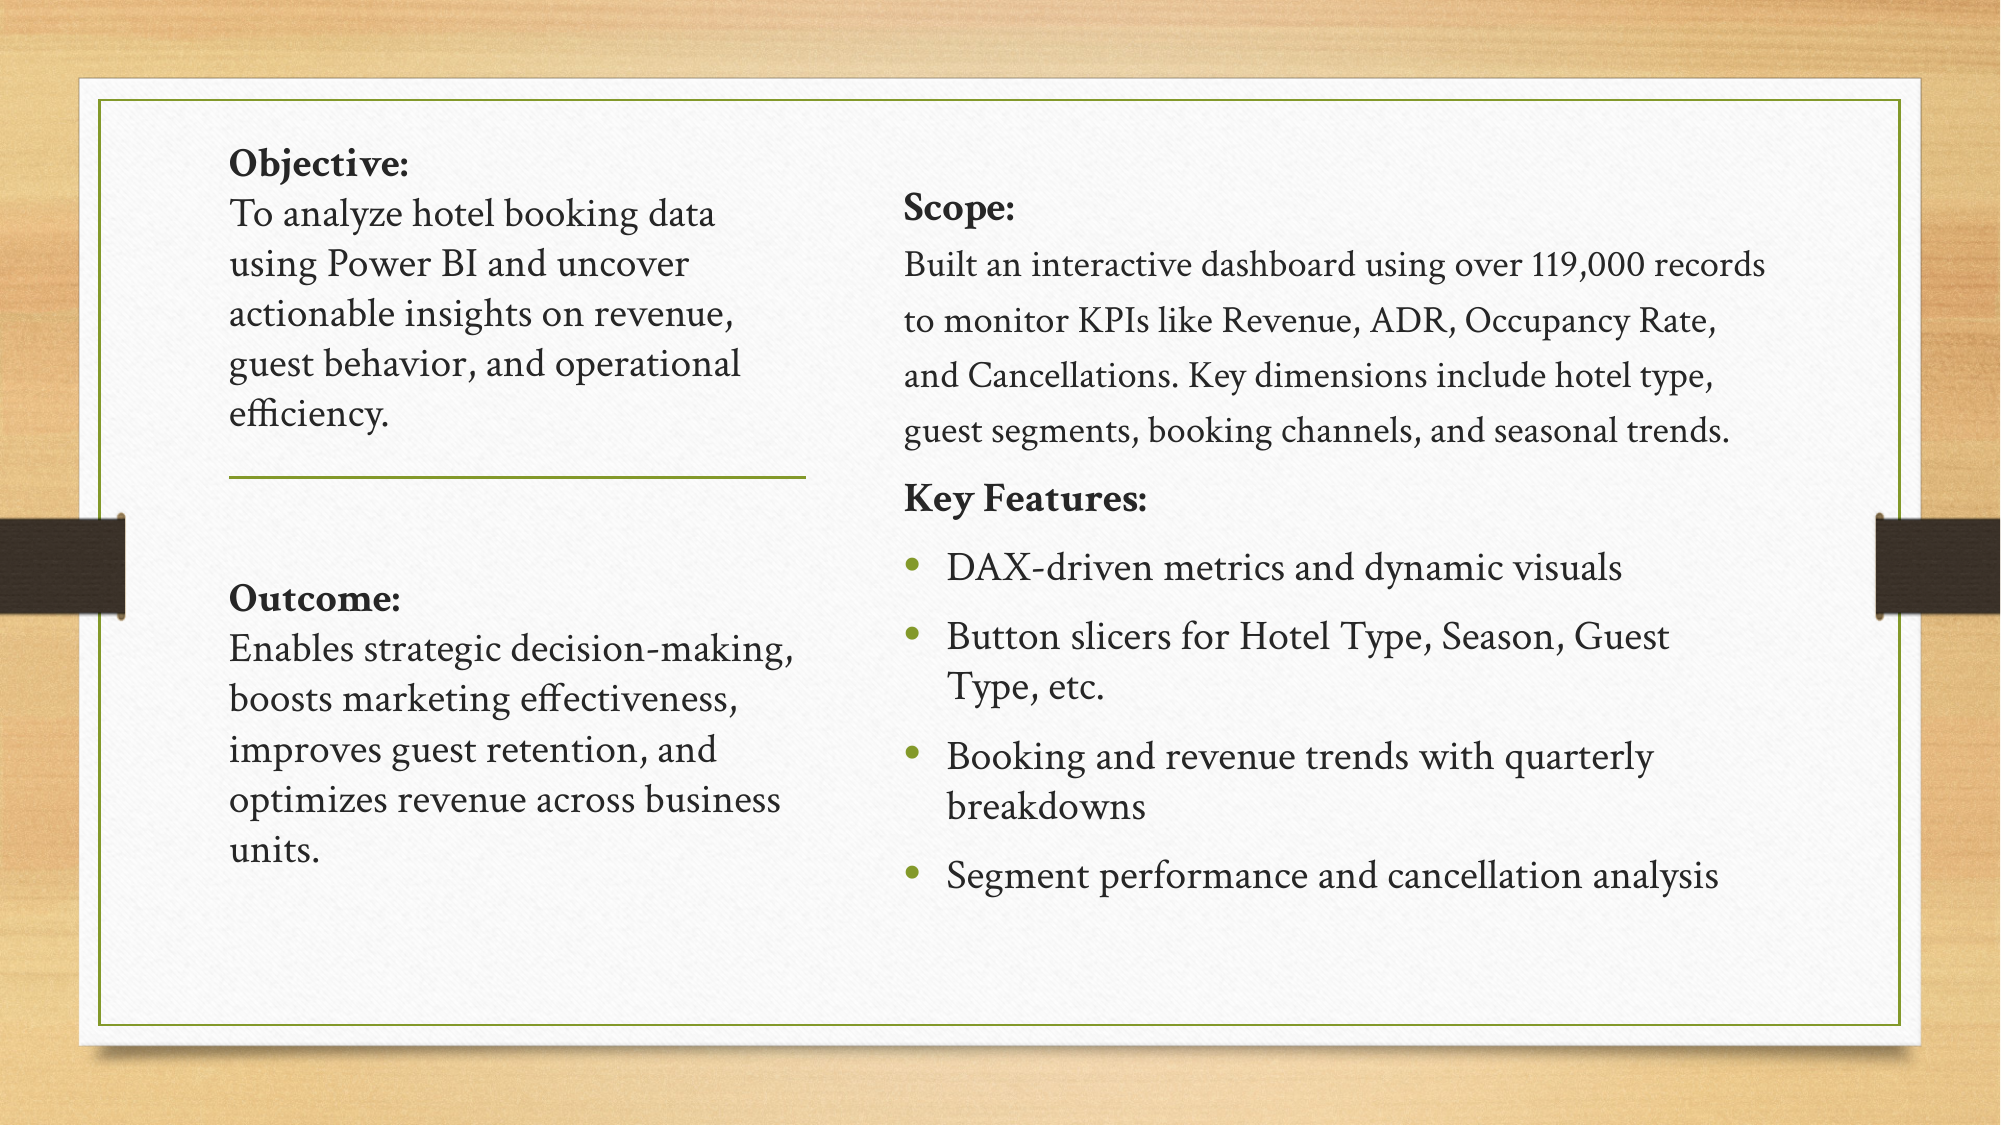

# Objective: To analyze hotel booking data using Power BI and uncover actionable insights on revenue, guest behavior, and operational efficiency.
Scope:
Built an interactive dashboard using over 119,000 records to monitor KPIs like Revenue, ADR, Occupancy Rate, and Cancellations. Key dimensions include hotel type, guest segments, booking channels, and seasonal trends.
Key Features:
DAX-driven metrics and dynamic visuals
Button slicers for Hotel Type, Season, Guest Type, etc.
Booking and revenue trends with quarterly breakdowns
Segment performance and cancellation analysis

Outcome:
Enables strategic decision-making, boosts marketing effectiveness, improves guest retention, and optimizes revenue across business units.